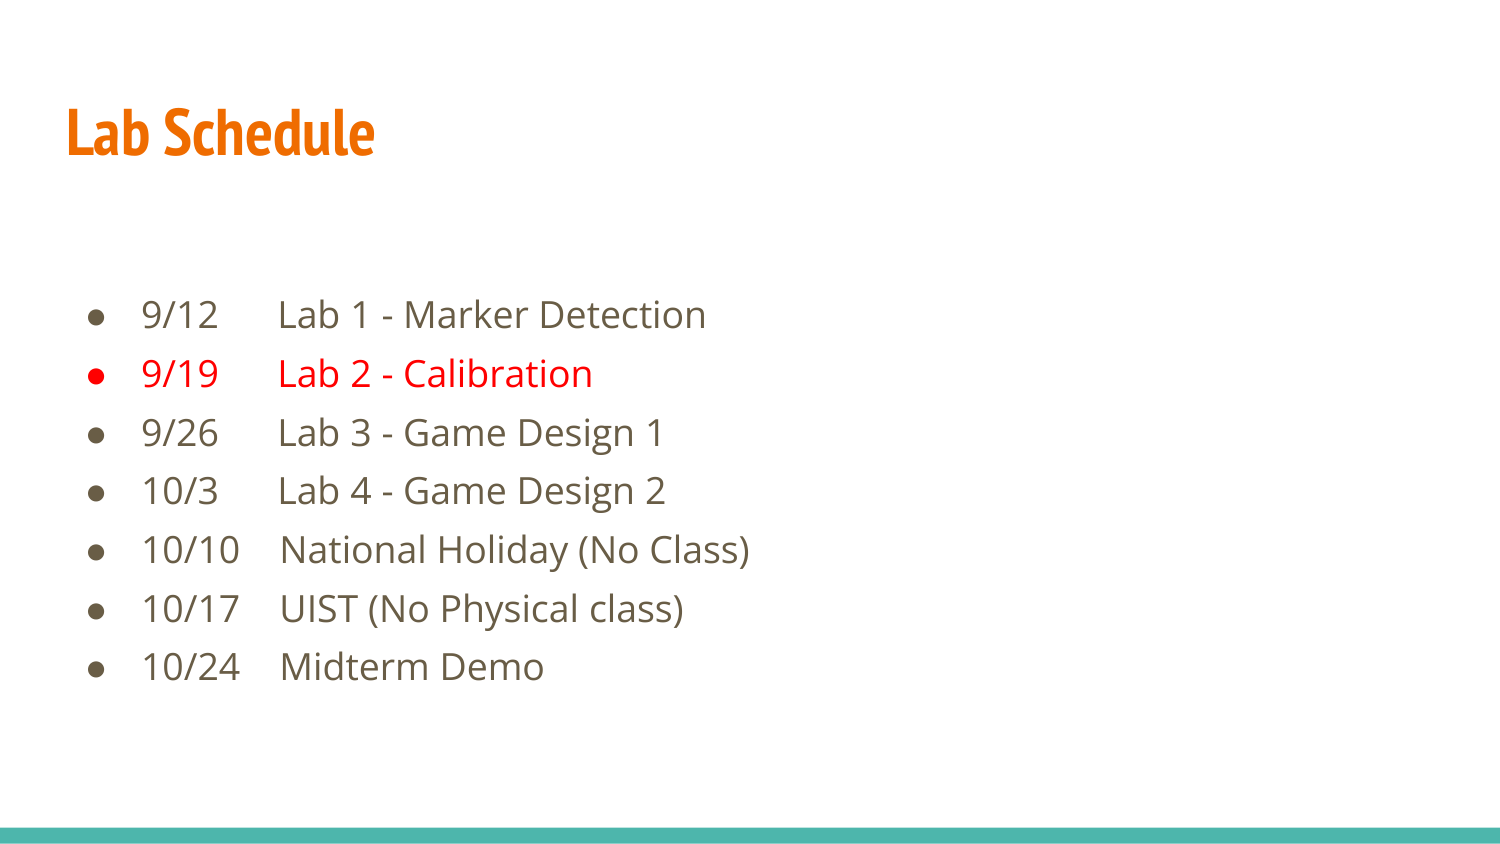

# Lab Schedule
9/5        Lab 0 - Bootstrapping
9/12      Lab 1 - Marker Detection
9/19      Lab 2 - Calibration
9/26      Lab 3 - Game Design 1
10/3      Lab 4 - Game Design 2
10/10    National Holiday (No Class)
10/17    UIST (No Physical class)
10/24    Midterm Demo